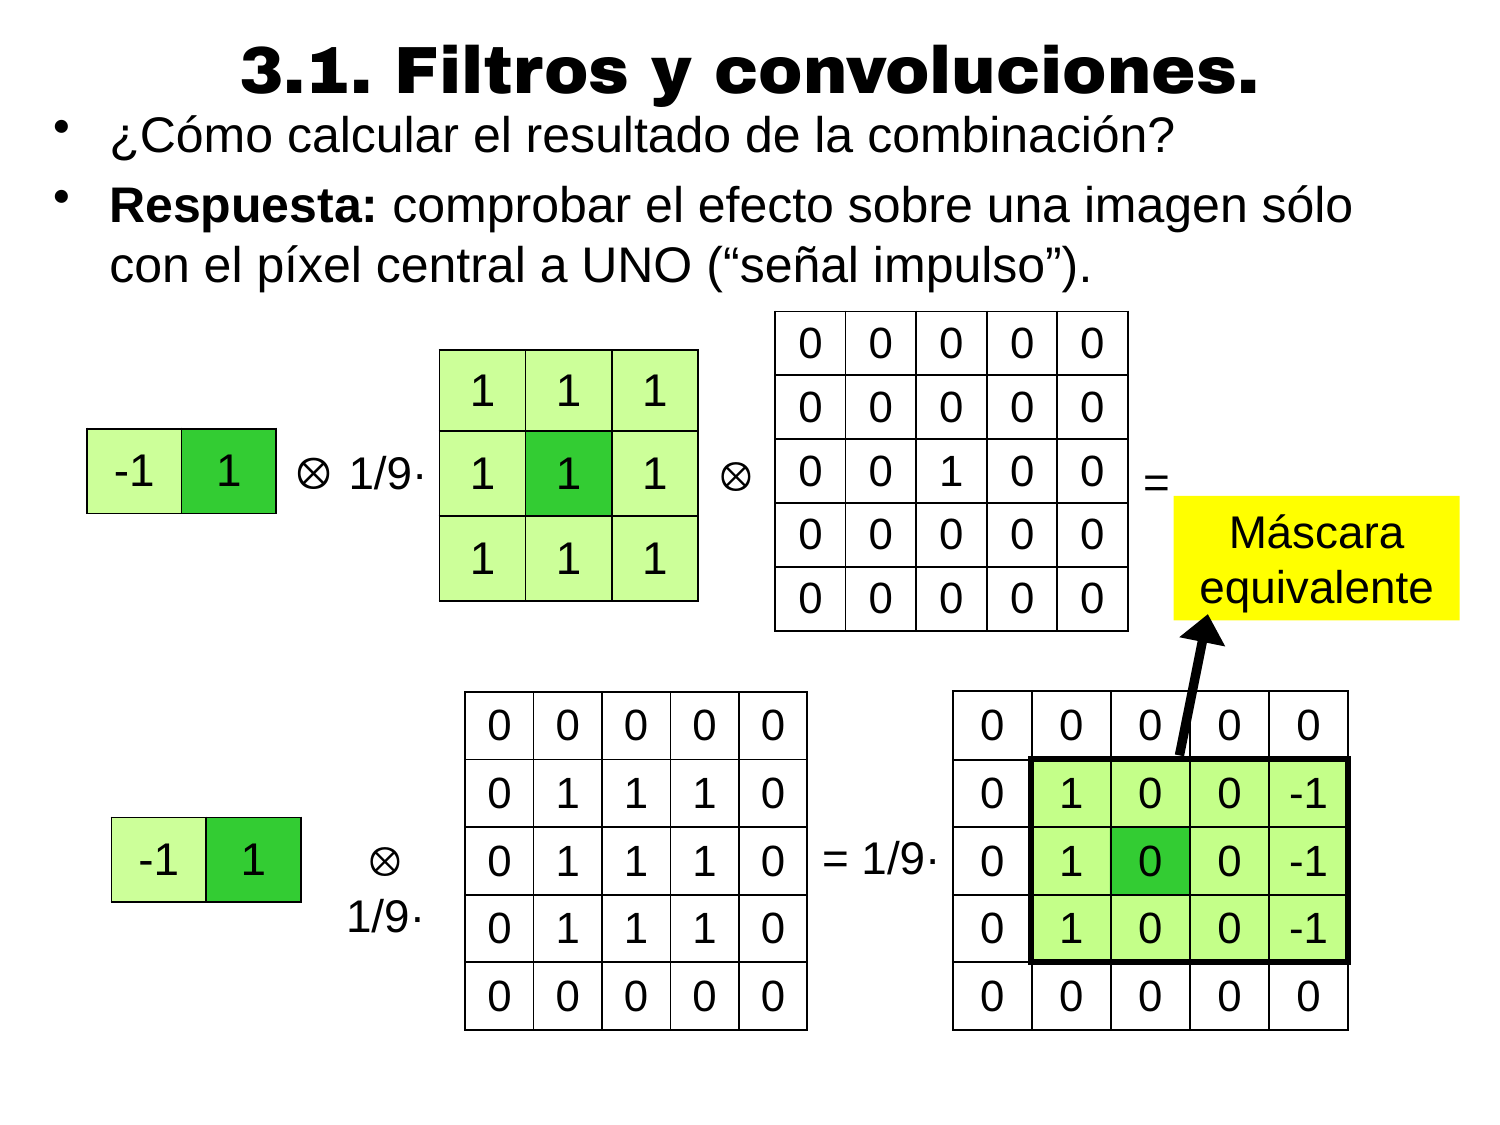

# 3.1. Filtros y convoluciones.
¿Cómo calcular el resultado de la combinación?
Respuesta: comprobar el efecto sobre una imagen sólo con el píxel central a UNO (“señal impulso”).
| 0 | 0 | 0 | 0 | 0 |
| --- | --- | --- | --- | --- |
| 0 | 0 | 0 | 0 | 0 |
| 0 | 0 | 1 | 0 | 0 |
| 0 | 0 | 0 | 0 | 0 |
| 0 | 0 | 0 | 0 | 0 |
| 1 | 1 | 1 |
| --- | --- | --- |
| 1 | 1 | 1 |
| 1 | 1 | 1 |
⊗ 1/9·
| -1 | 1 |
| --- | --- |
⊗
=
Máscara equivalente

| 0 | 0 | 0 | 0 | 0 |
| --- | --- | --- | --- | --- |
| 0 | 1 | 0 | 0 | -1 |
| 0 | 1 | 0 | 0 | -1 |
| 0 | 1 | 0 | 0 | -1 |
| 0 | 0 | 0 | 0 | 0 |
| 0 | 0 | 0 | 0 | 0 |
| --- | --- | --- | --- | --- |
| 0 | 1 | 1 | 1 | 0 |
| 0 | 1 | 1 | 1 | 0 |
| 0 | 1 | 1 | 1 | 0 |
| 0 | 0 | 0 | 0 | 0 |

| -1 | 1 |
| --- | --- |
⊗ 1/9·
= 1/9·